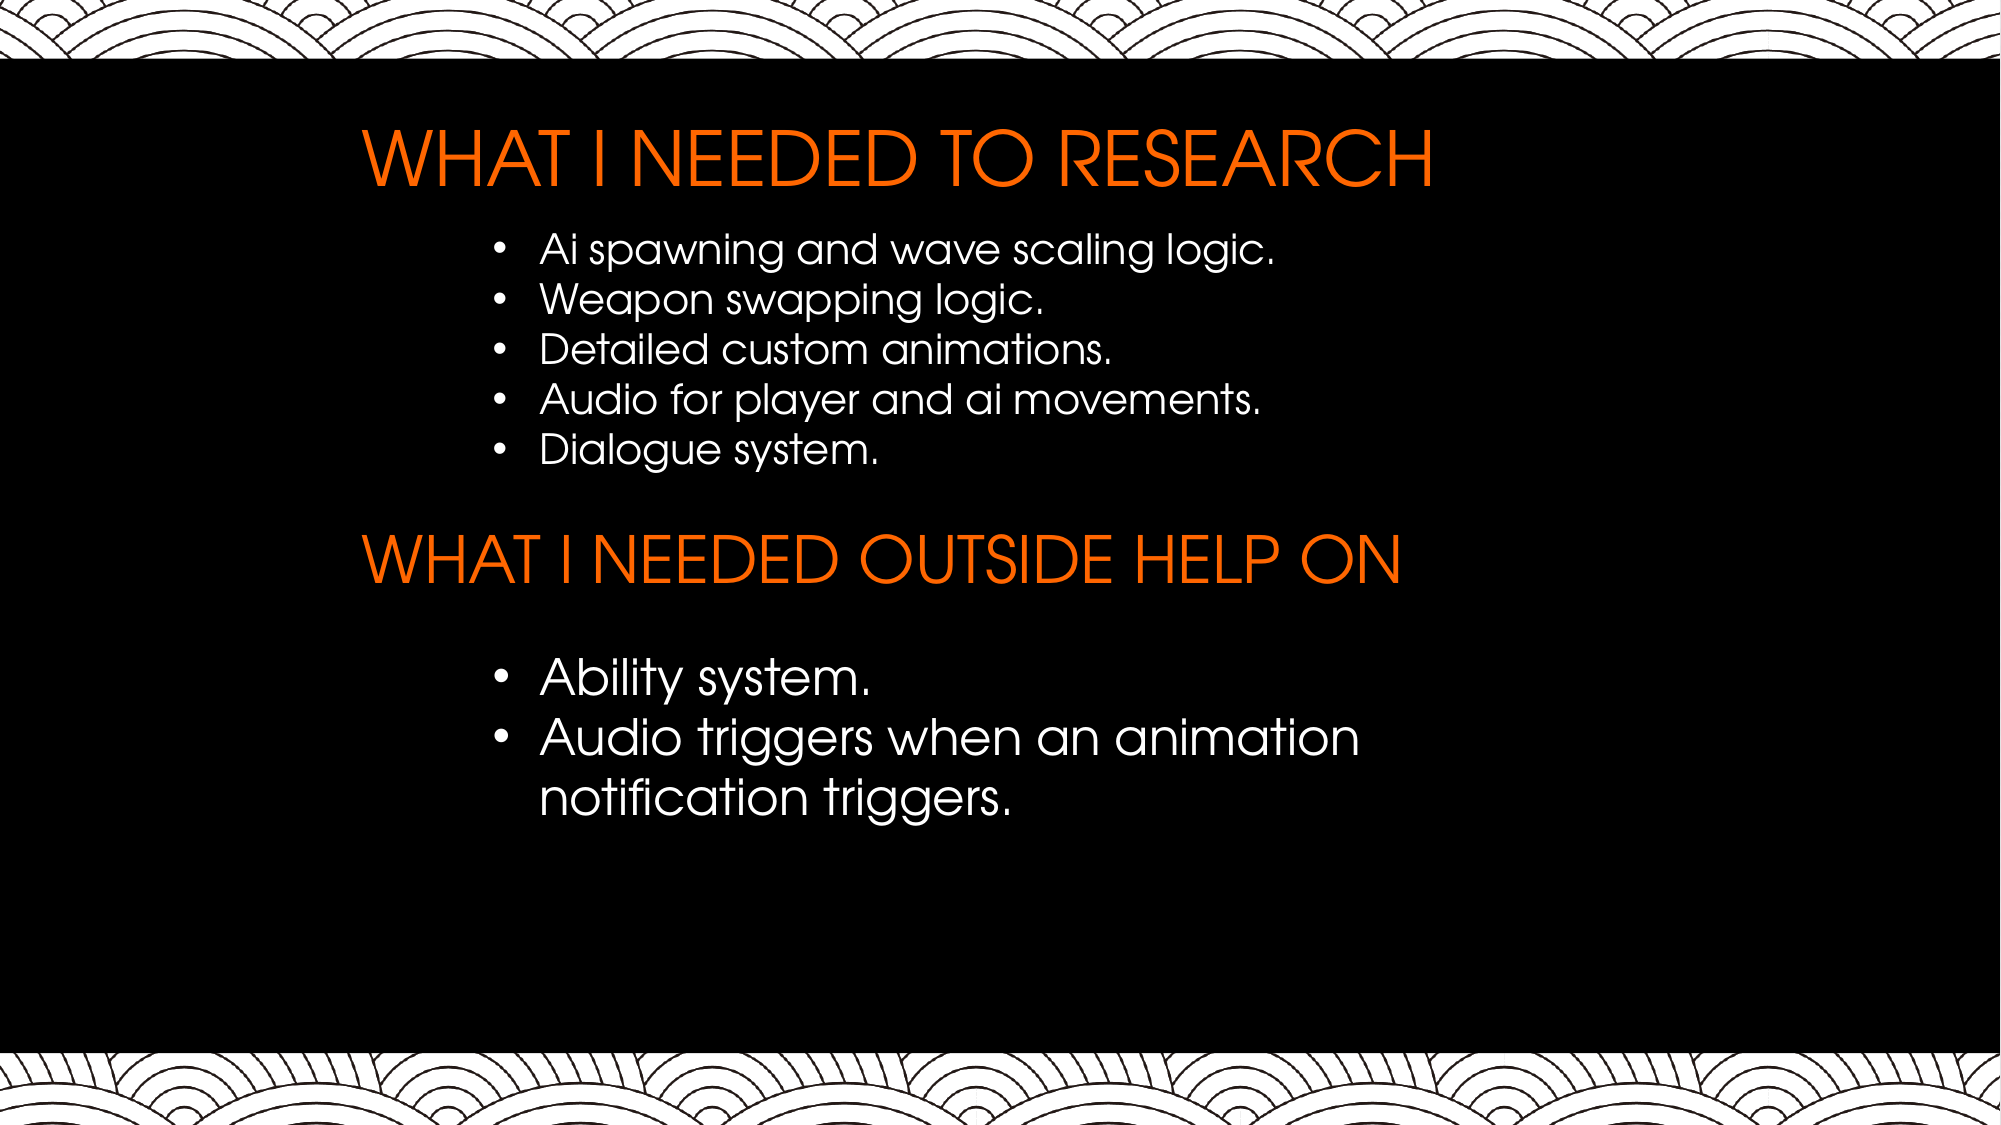

What I needed to research

Ai spawning and wave scaling logic.
Weapon swapping logic.
Detailed custom animations.
Audio for player and ai movements.
Dialogue system.
What I needed outside Help On
Ability system.
Audio triggers when an animation notification triggers.